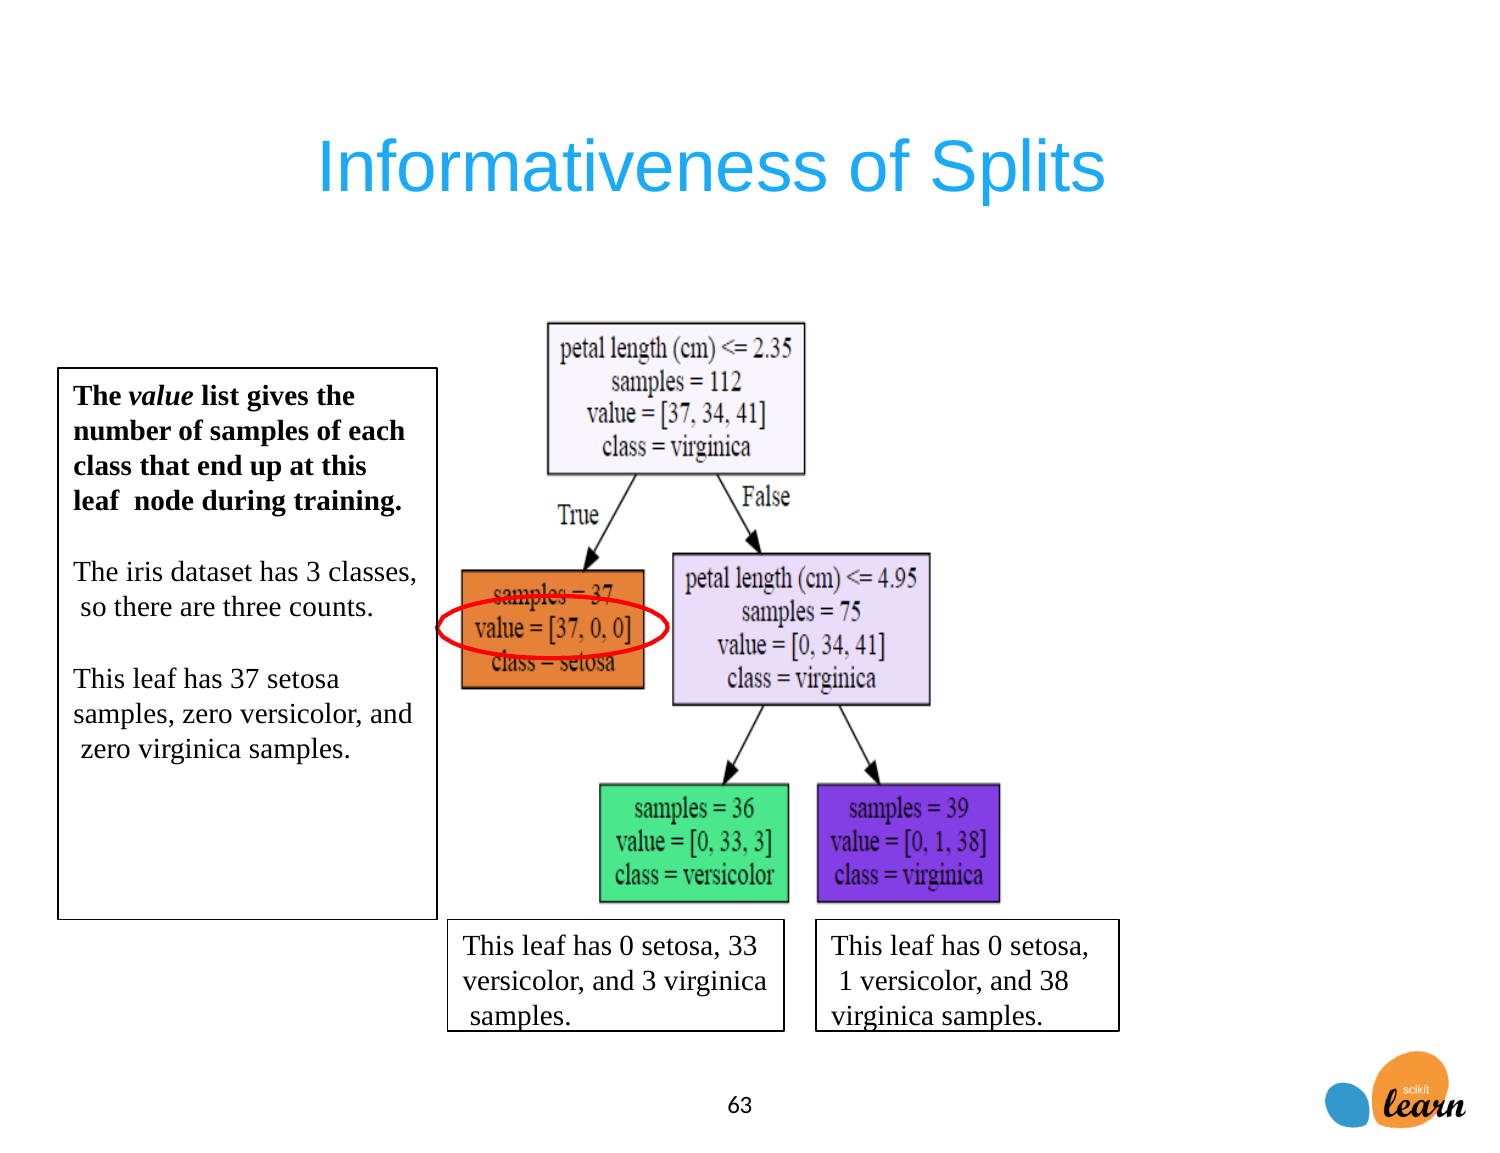

APPLIED MACHINE  LEARNING IN PYTHON

# Informativeness of Splits

The value list gives the  number of samples of each  class that end up at this leaf  node during training.

The iris dataset has 3 classes,  so there are three counts.

This leaf has 37 setosa  samples, zero versicolor, and  zero virginica samples.

This leaf has 0 setosa, 33  versicolor, and 3 virginica  samples.
This leaf has 0 setosa,  1 versicolor, and 38  virginica samples.